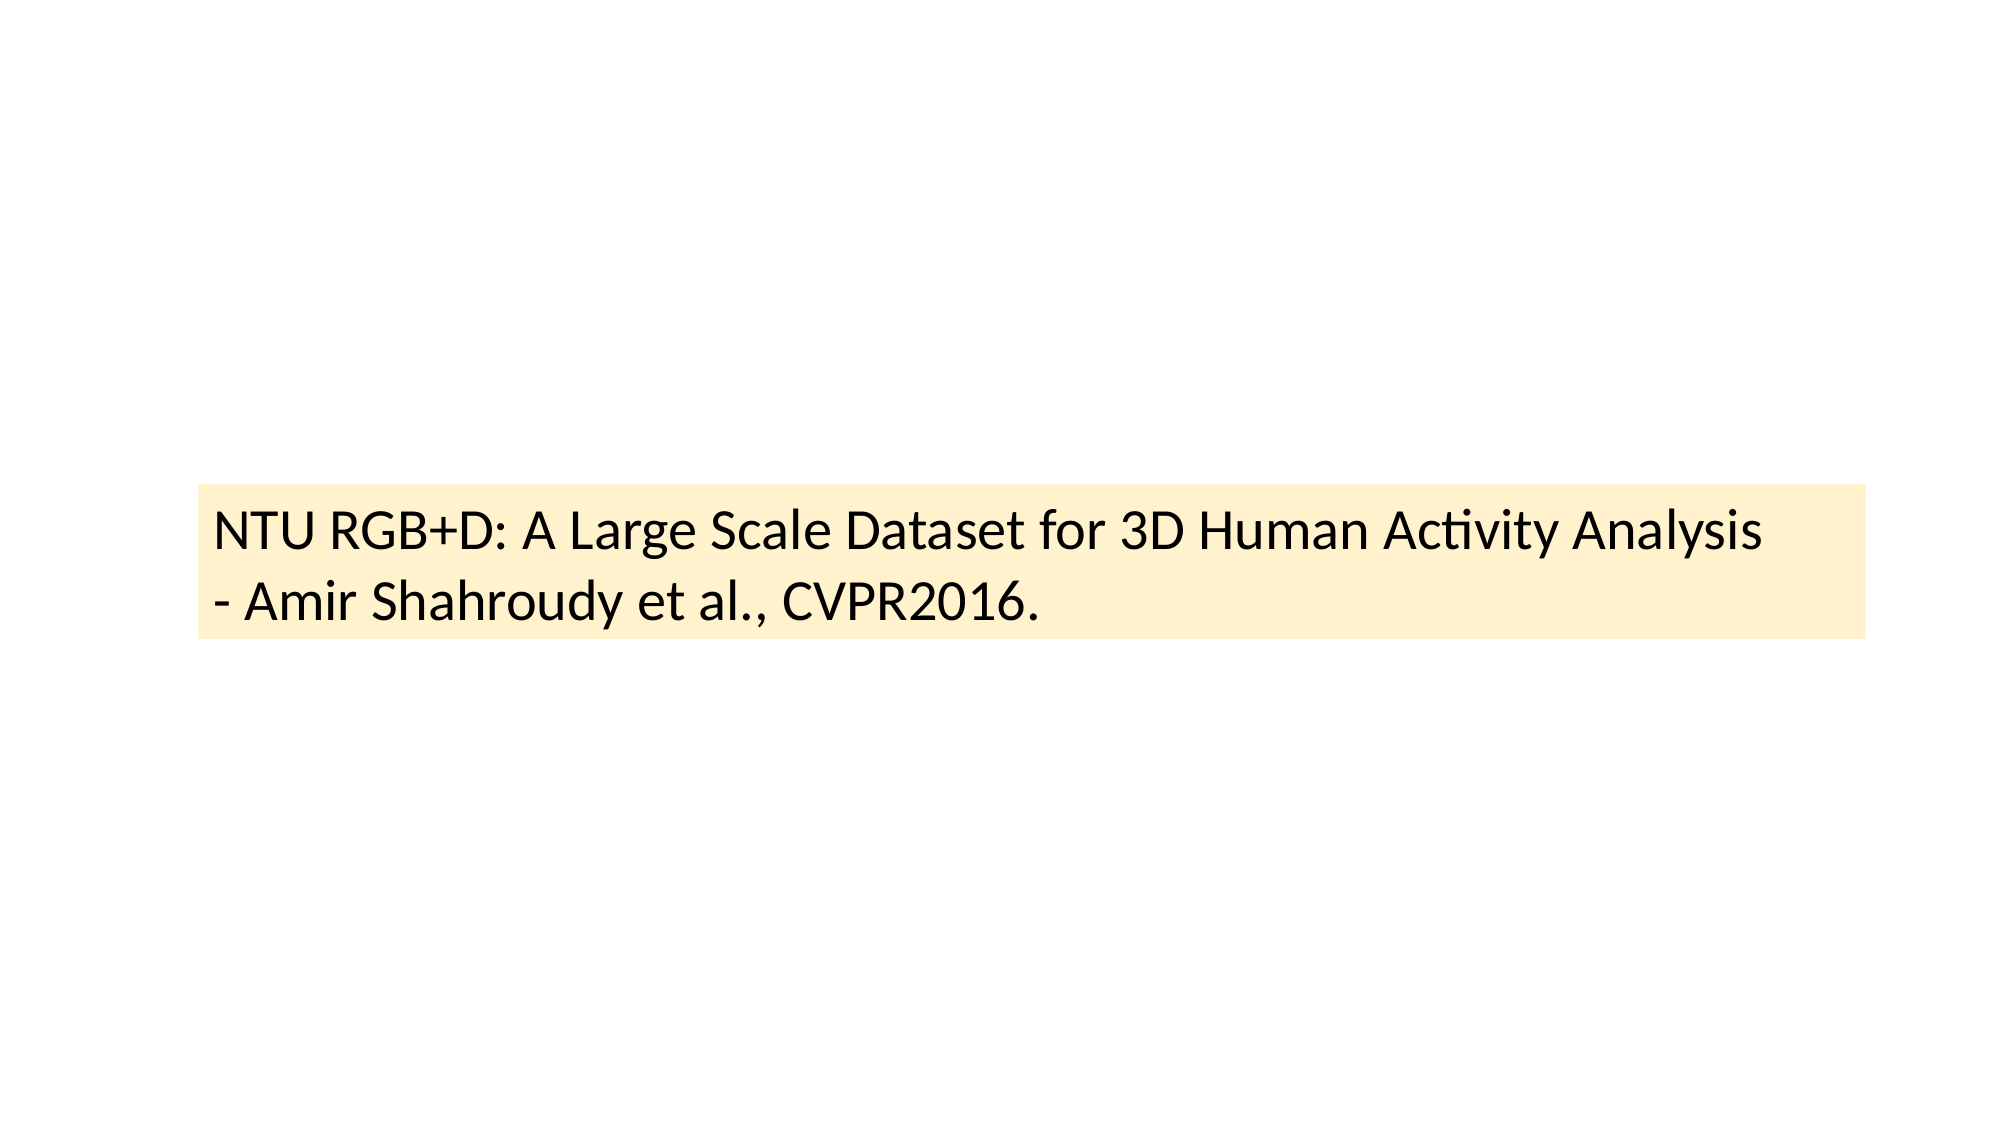

NTU RGB+D: A Large Scale Dataset for 3D Human Activity Analysis
- Amir Shahroudy et al., CVPR2016.